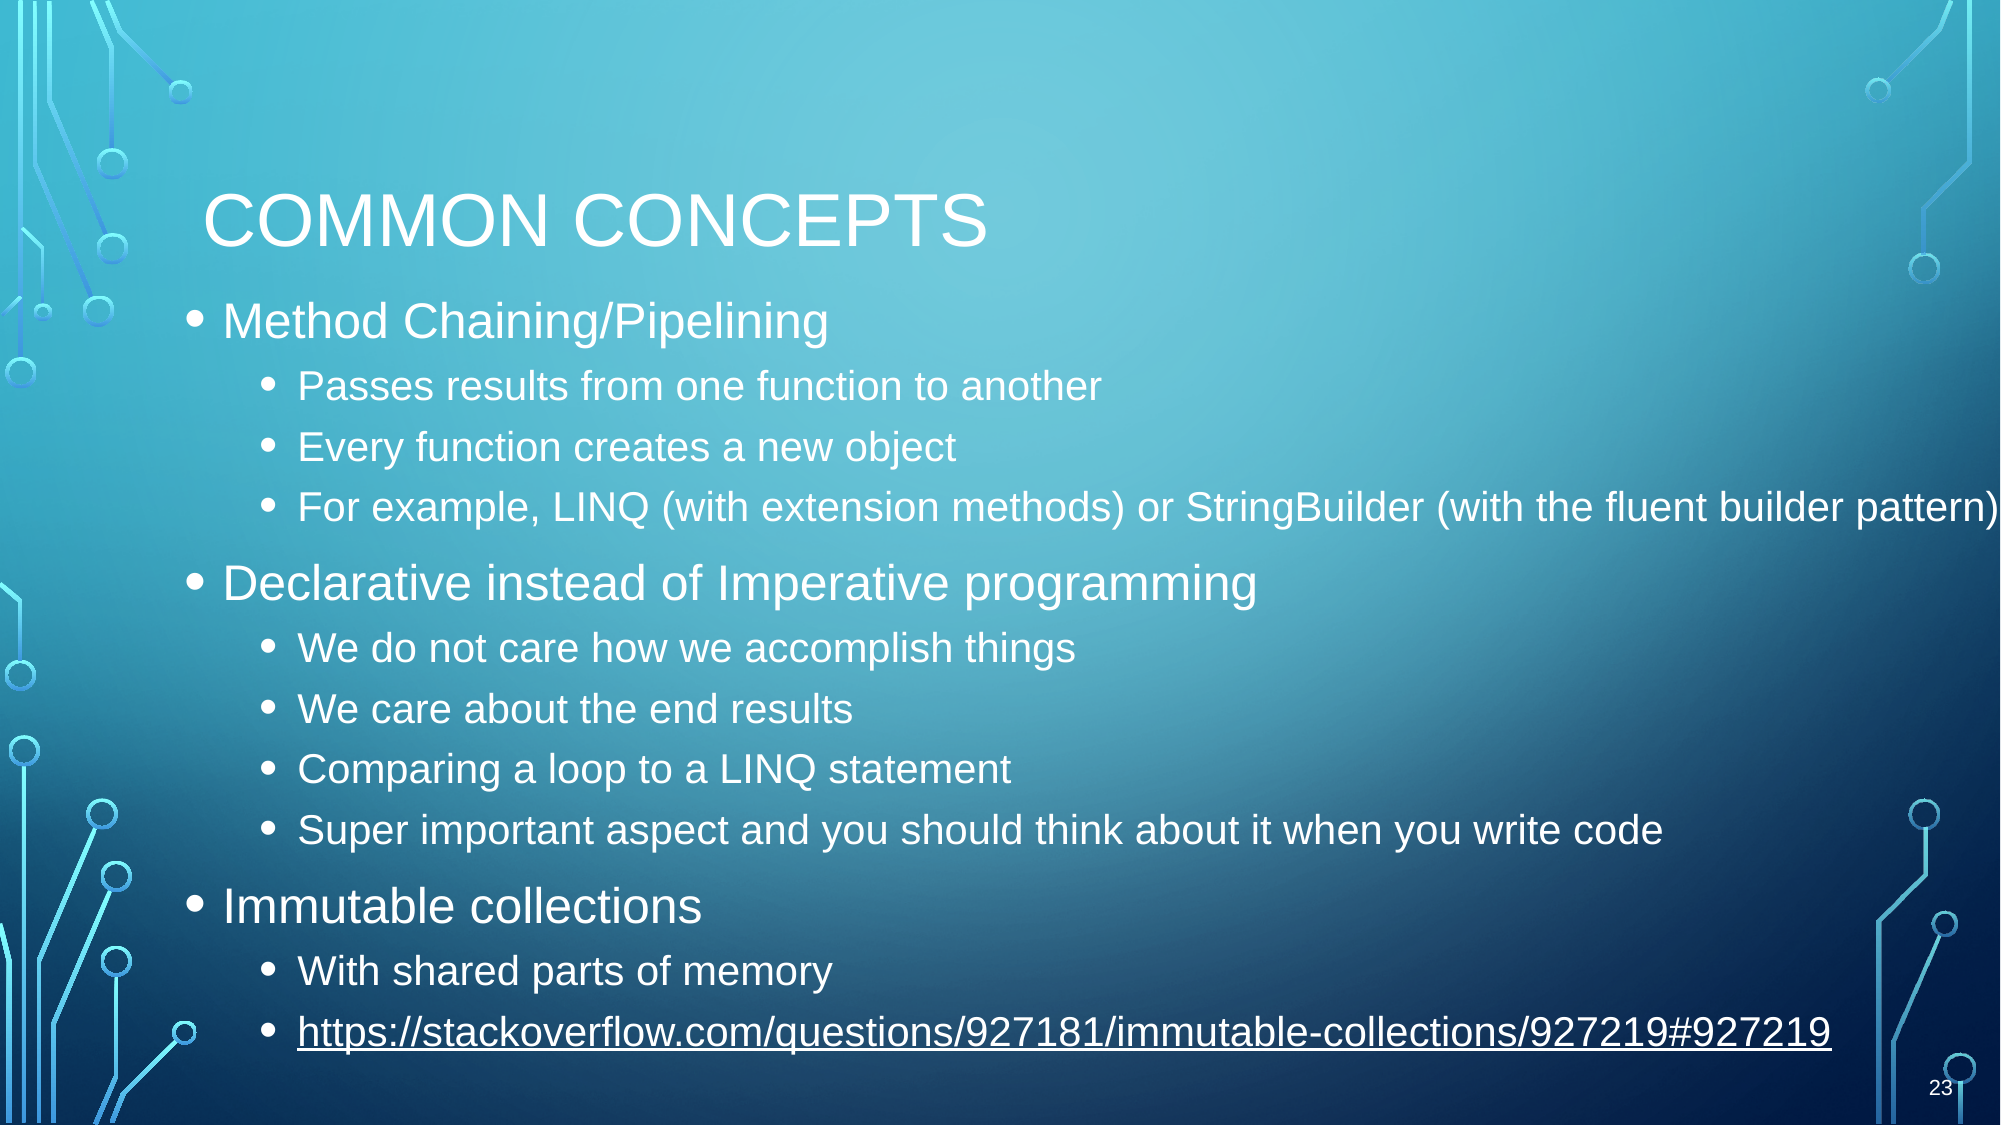

# Common Concepts
Method Chaining/Pipelining
Passes results from one function to another
Every function creates a new object
For example, LINQ (with extension methods) or StringBuilder (with the fluent builder pattern)
Declarative instead of Imperative programming
We do not care how we accomplish things
We care about the end results
Comparing a loop to a LINQ statement
Super important aspect and you should think about it when you write code
Immutable collections
With shared parts of memory
https://stackoverflow.com/questions/927181/immutable-collections/927219#927219

23